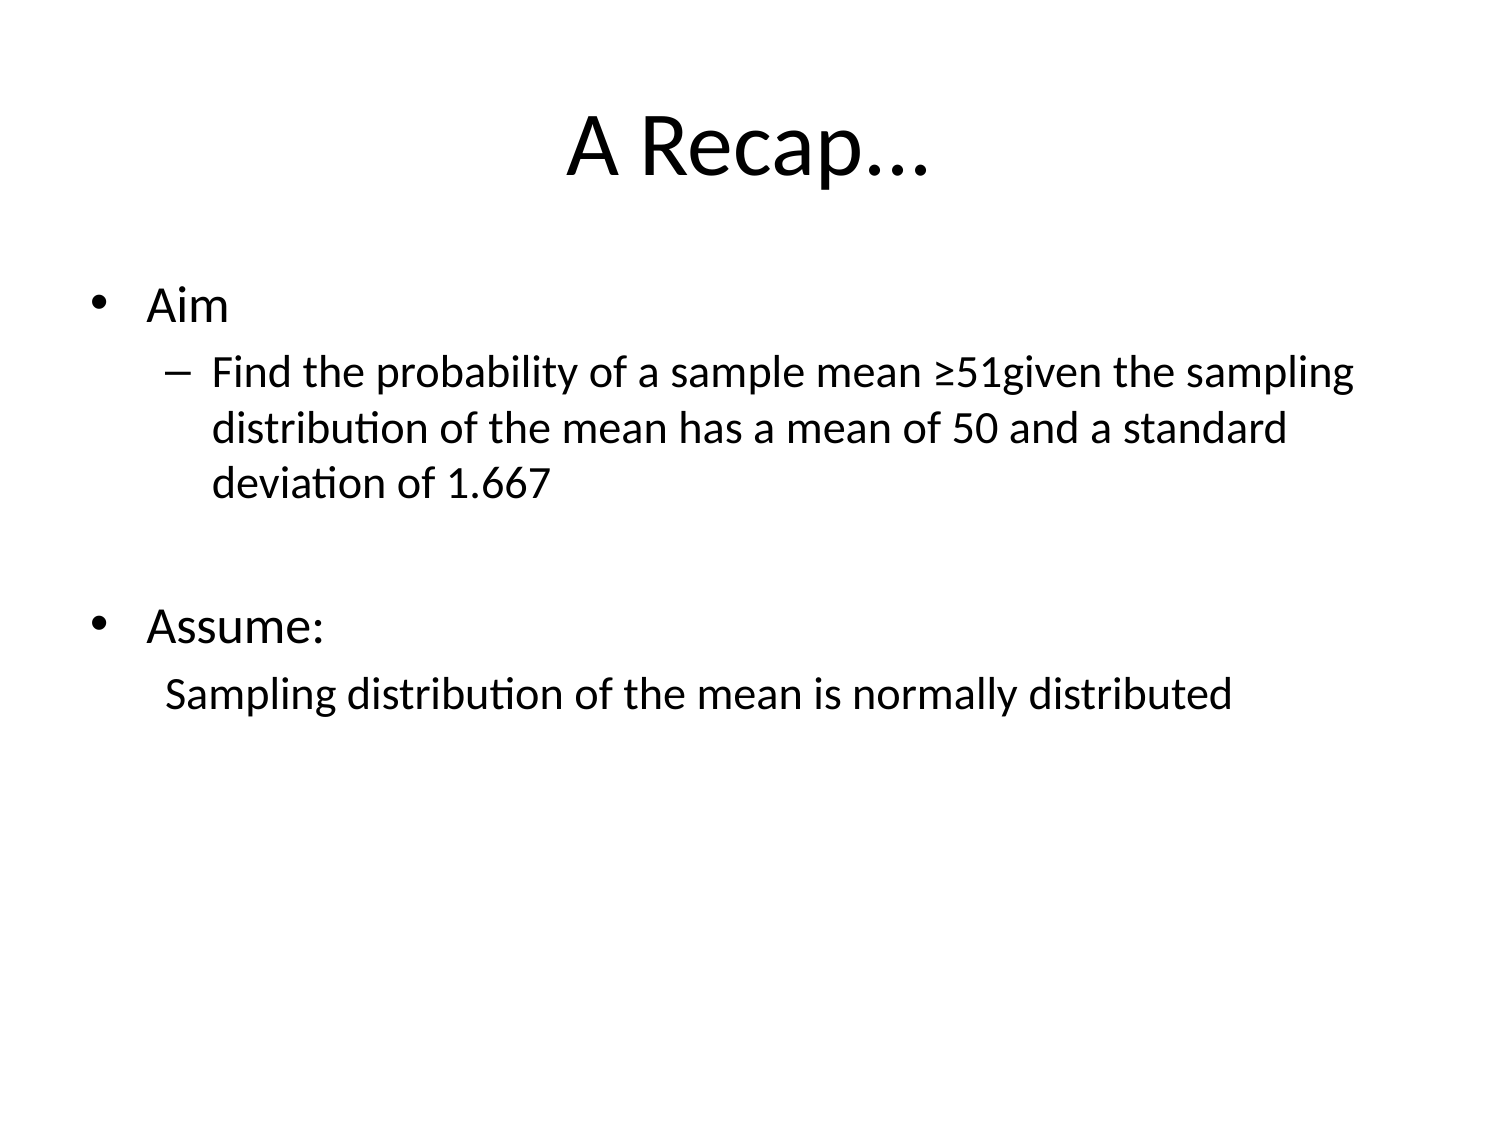

# A Recap...
Aim
Find the probability of a sample mean ≥51given the sampling distribution of the mean has a mean of 50 and a standard deviation of 1.667

Assume:
Sampling distribution of the mean is normally distributed